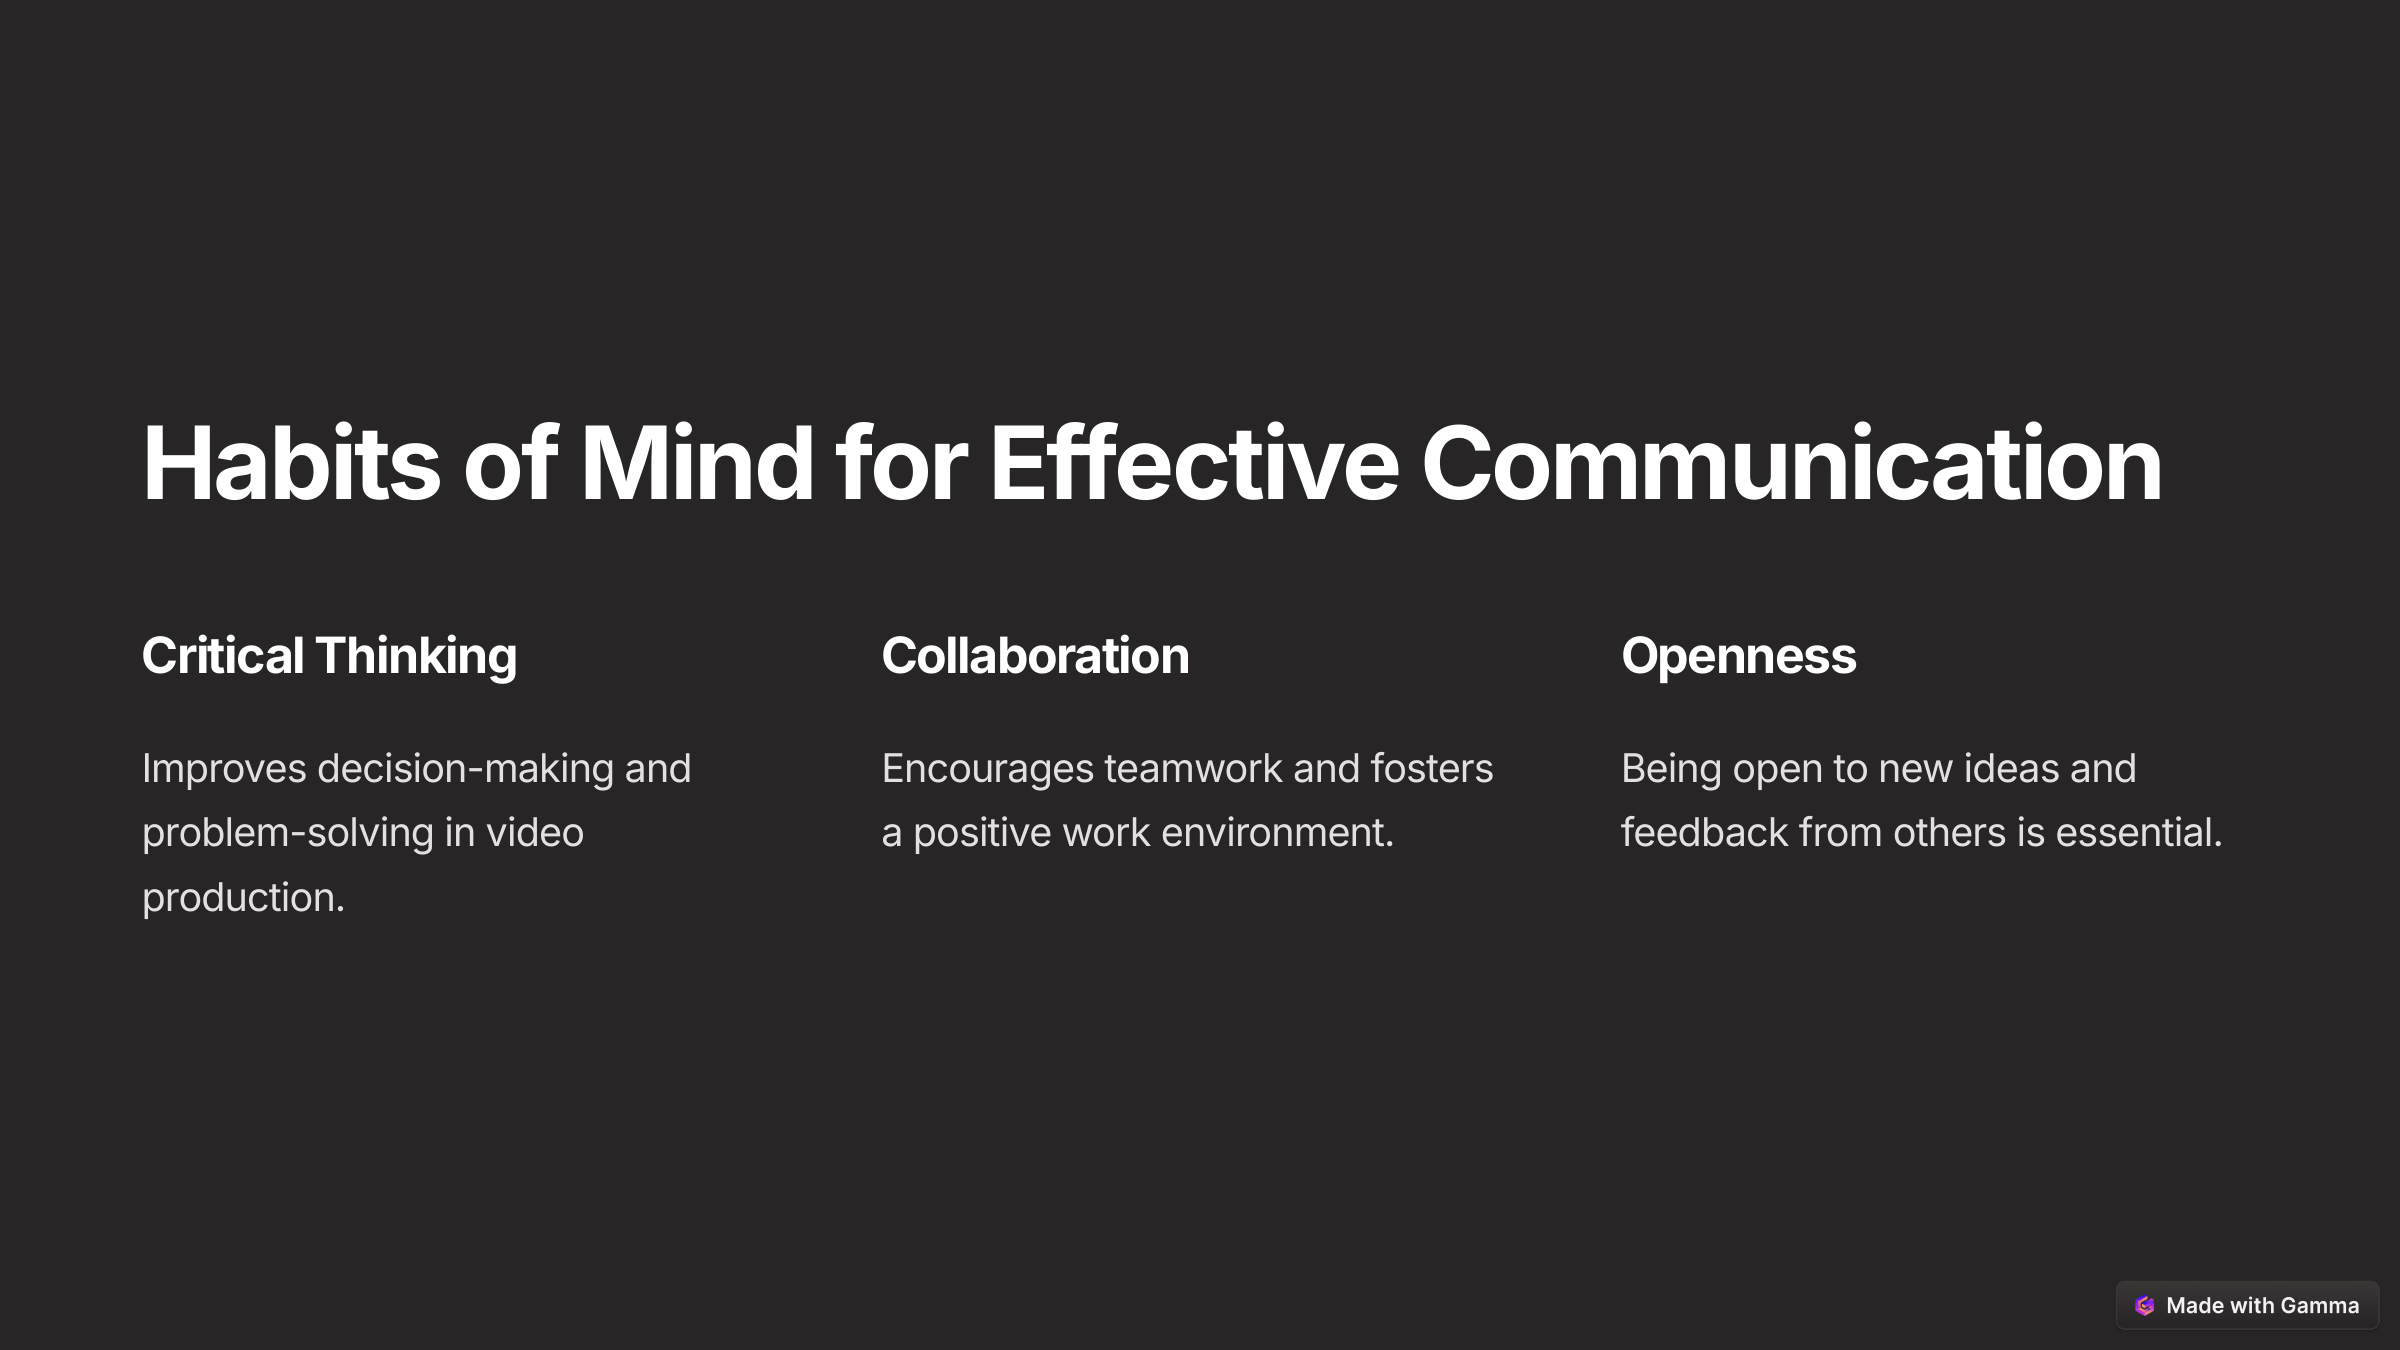

Habits of Mind for Effective Communication
Critical Thinking
Collaboration
Openness
Improves decision-making and problem-solving in video production.
Encourages teamwork and fosters a positive work environment.
Being open to new ideas and feedback from others is essential.